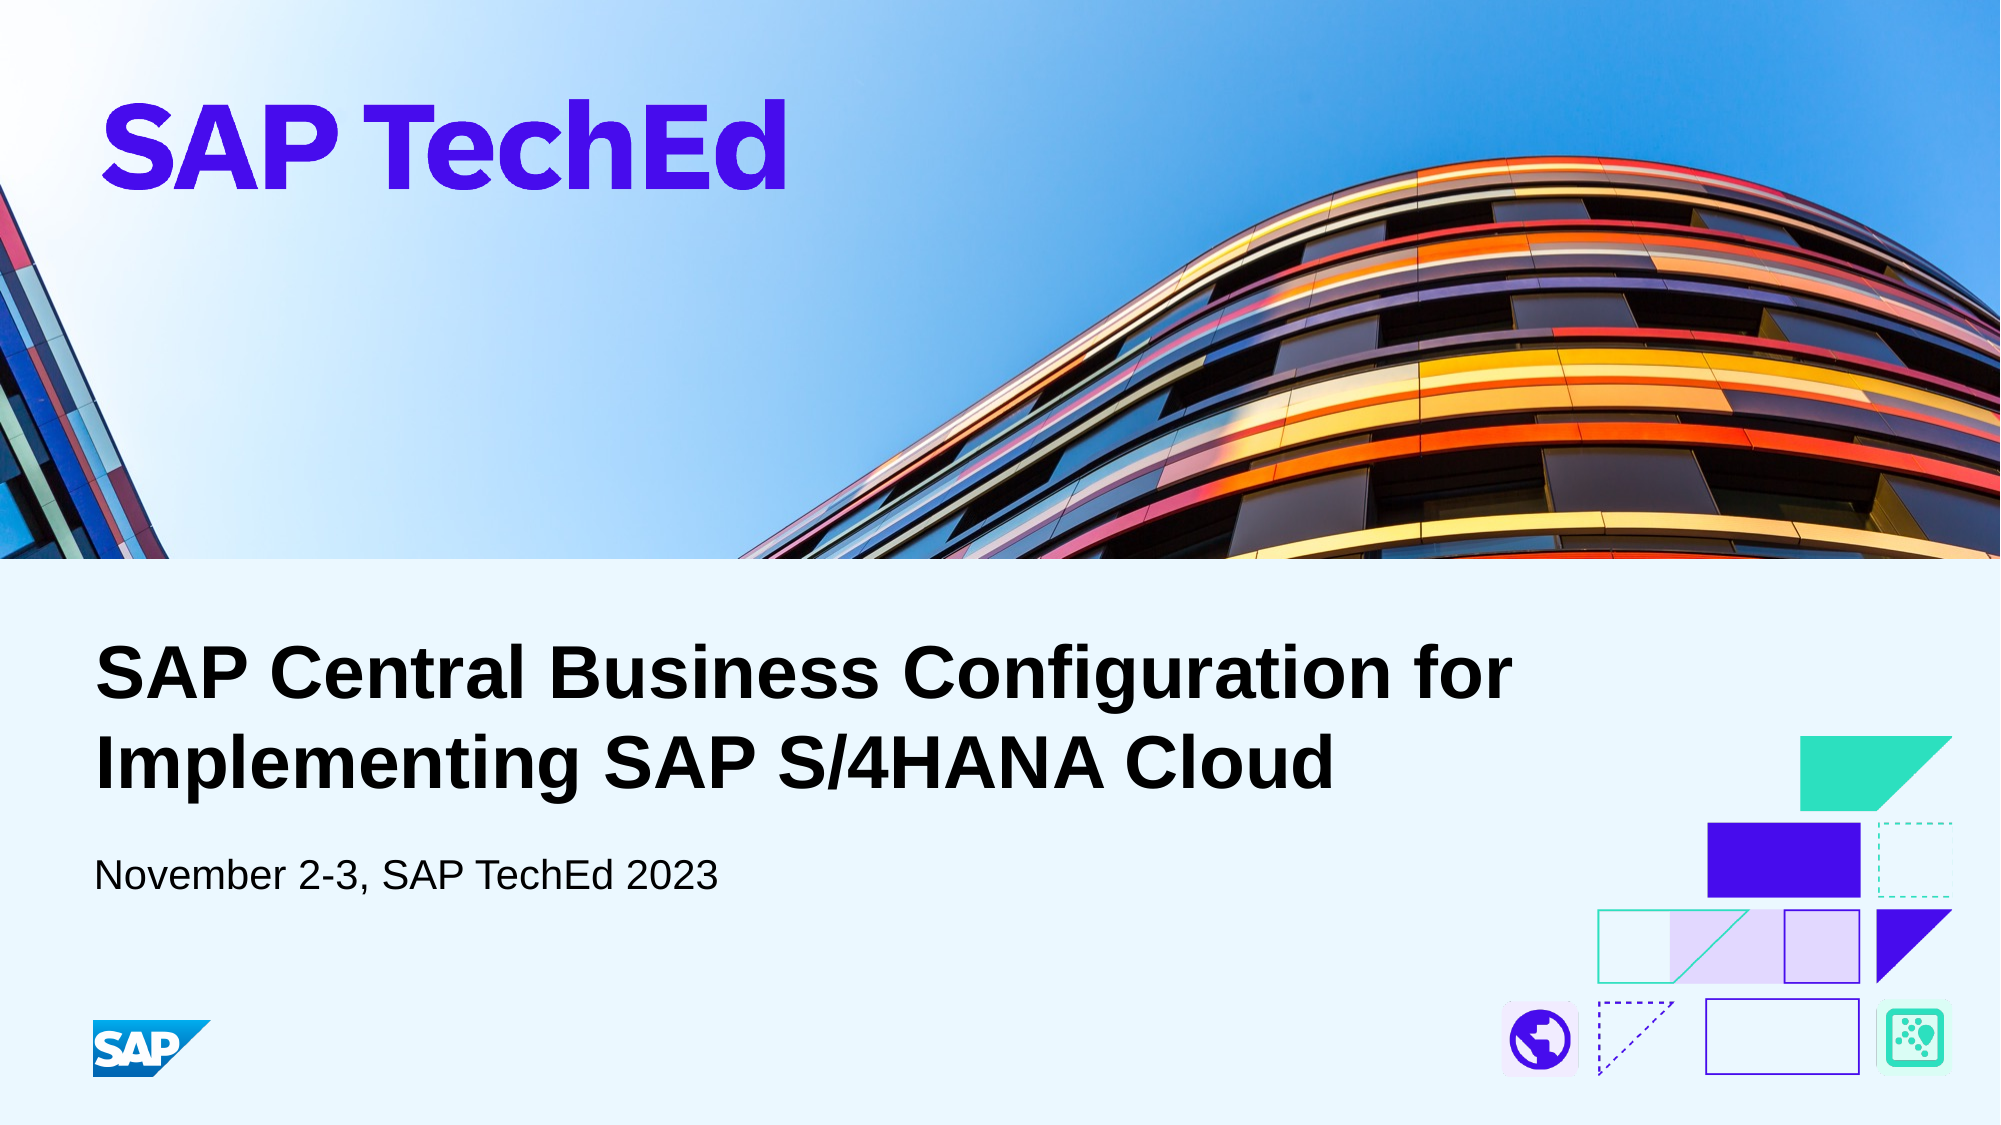

# SAP Central Business Configuration for Implementing SAP S/4HANA Cloud
November 2-3, SAP TechEd 2023